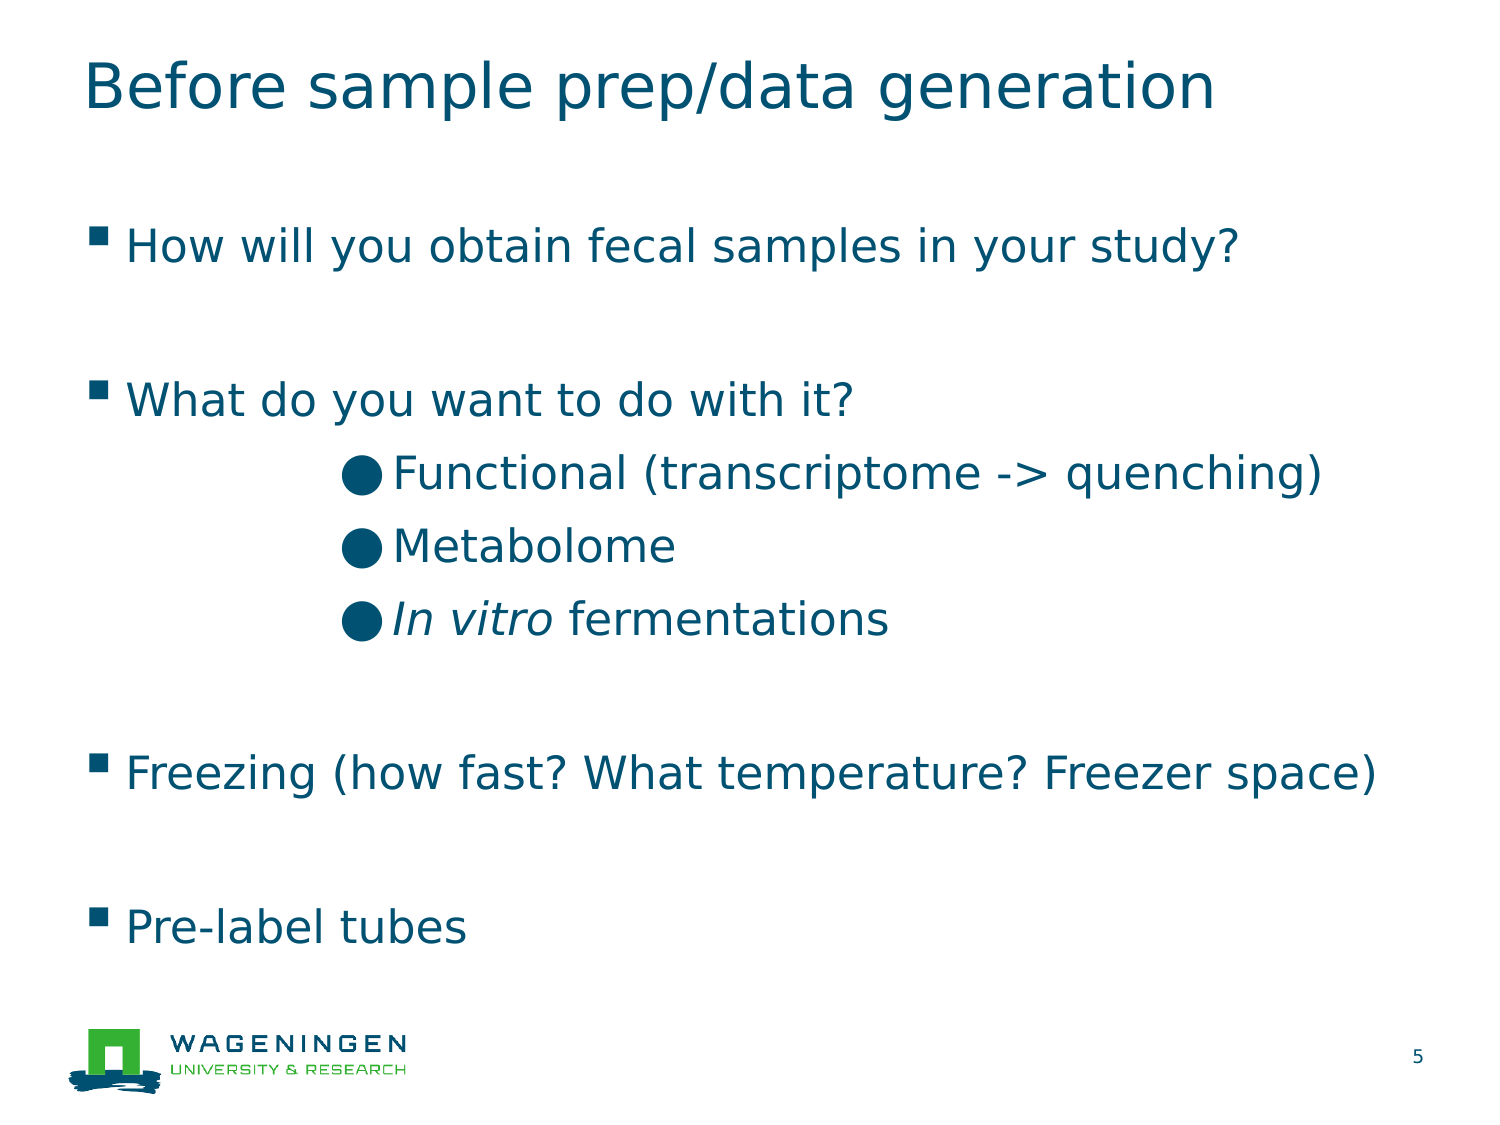

# Before sample prep/data generation
How will you obtain fecal samples in your study?

What do you want to do with it?
Functional (transcriptome -> quenching)
Metabolome
In vitro fermentations

Freezing (how fast? What temperature? Freezer space)

Pre-label tubes
5